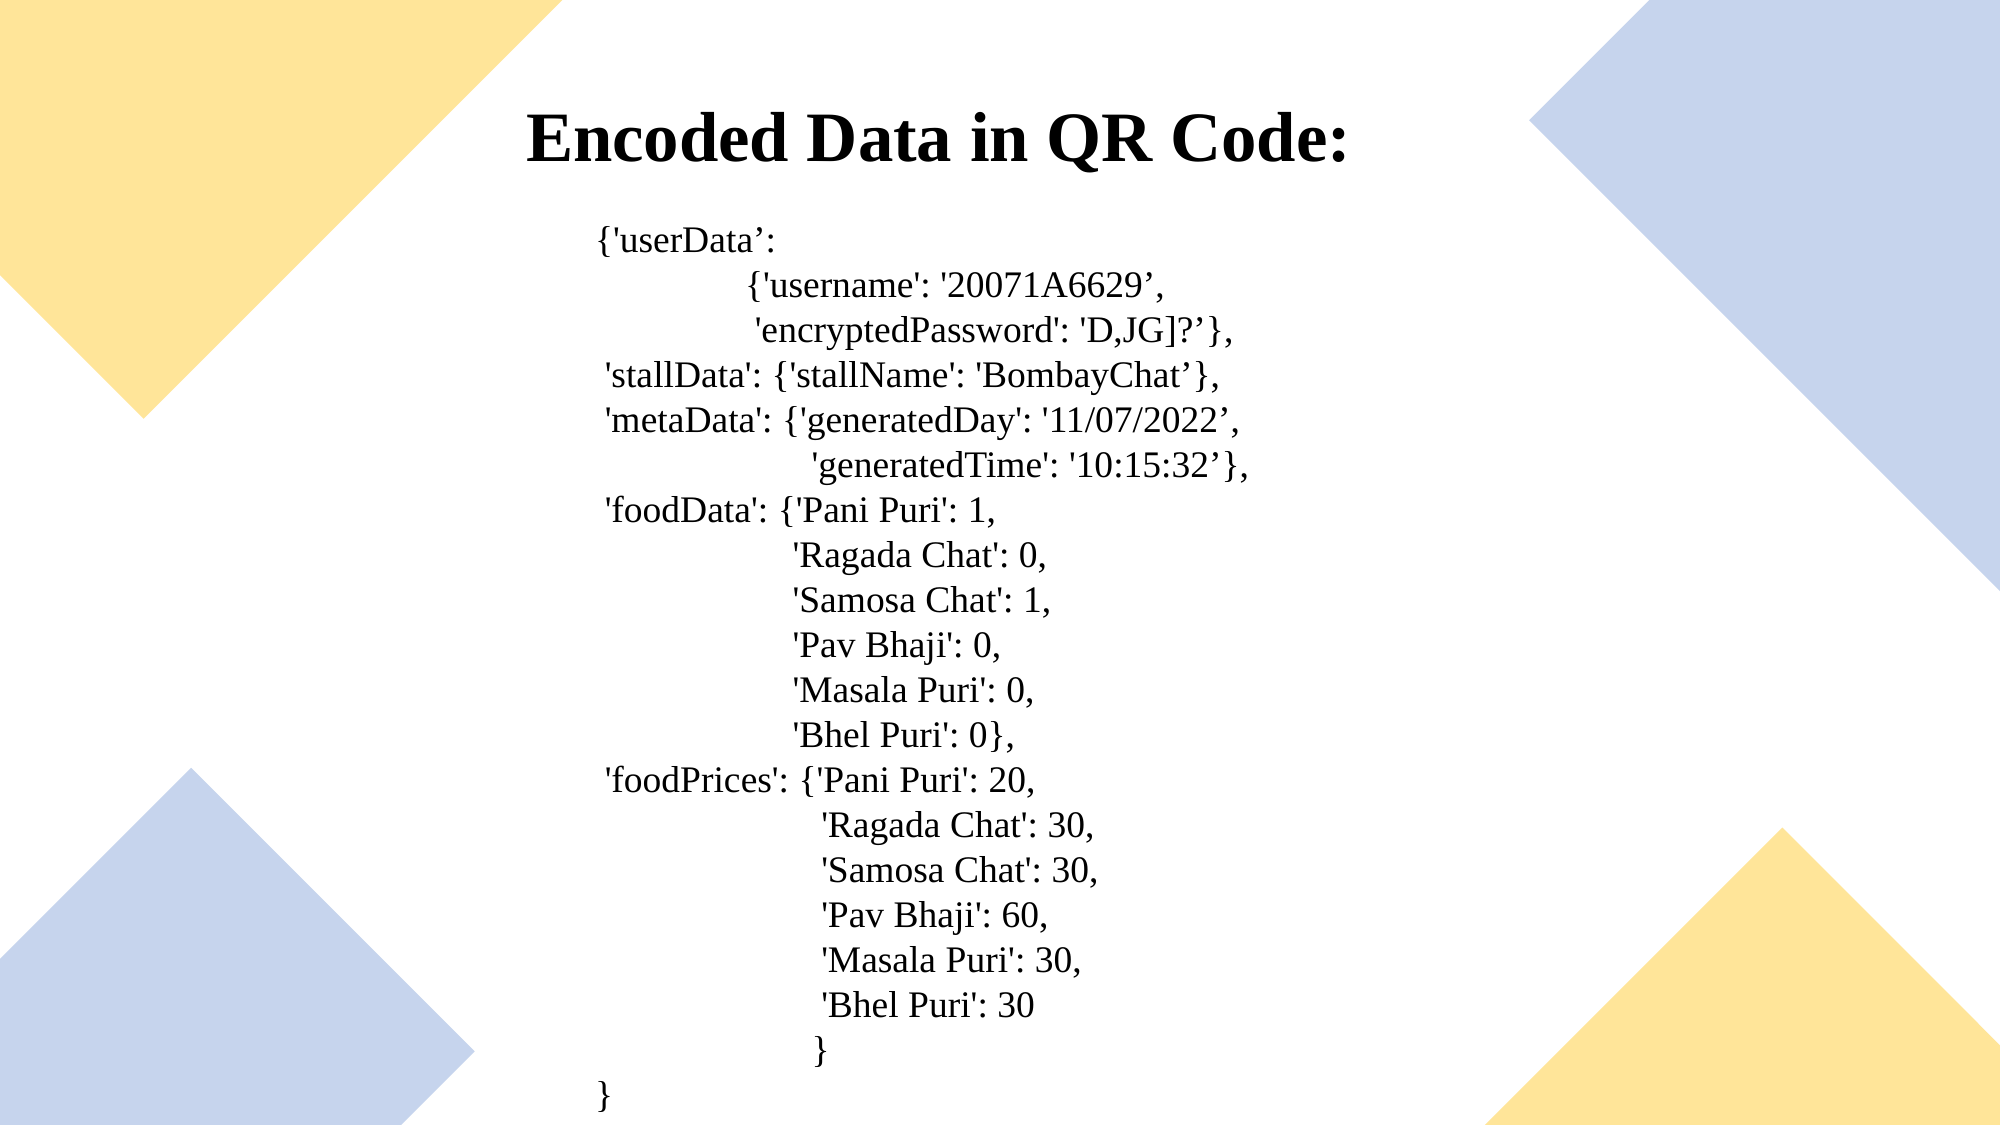

Encoded Data in QR Code:
{'userData’:
	{'username': '20071A6629’,
	 'encryptedPassword': 'D,JG]?’},
 'stallData': {'stallName': 'BombayChat’},
 'metaData': {'generatedDay': '11/07/2022’,
	       'generatedTime': '10:15:32’},
 'foodData': {'Pani Puri': 1,
 	     'Ragada Chat': 0,
	     'Samosa Chat': 1,
	     'Pav Bhaji': 0,
	     'Masala Puri': 0,
	     'Bhel Puri': 0},
 'foodPrices': {'Pani Puri': 20,
	        'Ragada Chat': 30,
	        'Samosa Chat': 30,
	        'Pav Bhaji': 60,
	        'Masala Puri': 30,
	        'Bhel Puri': 30
	       }
}